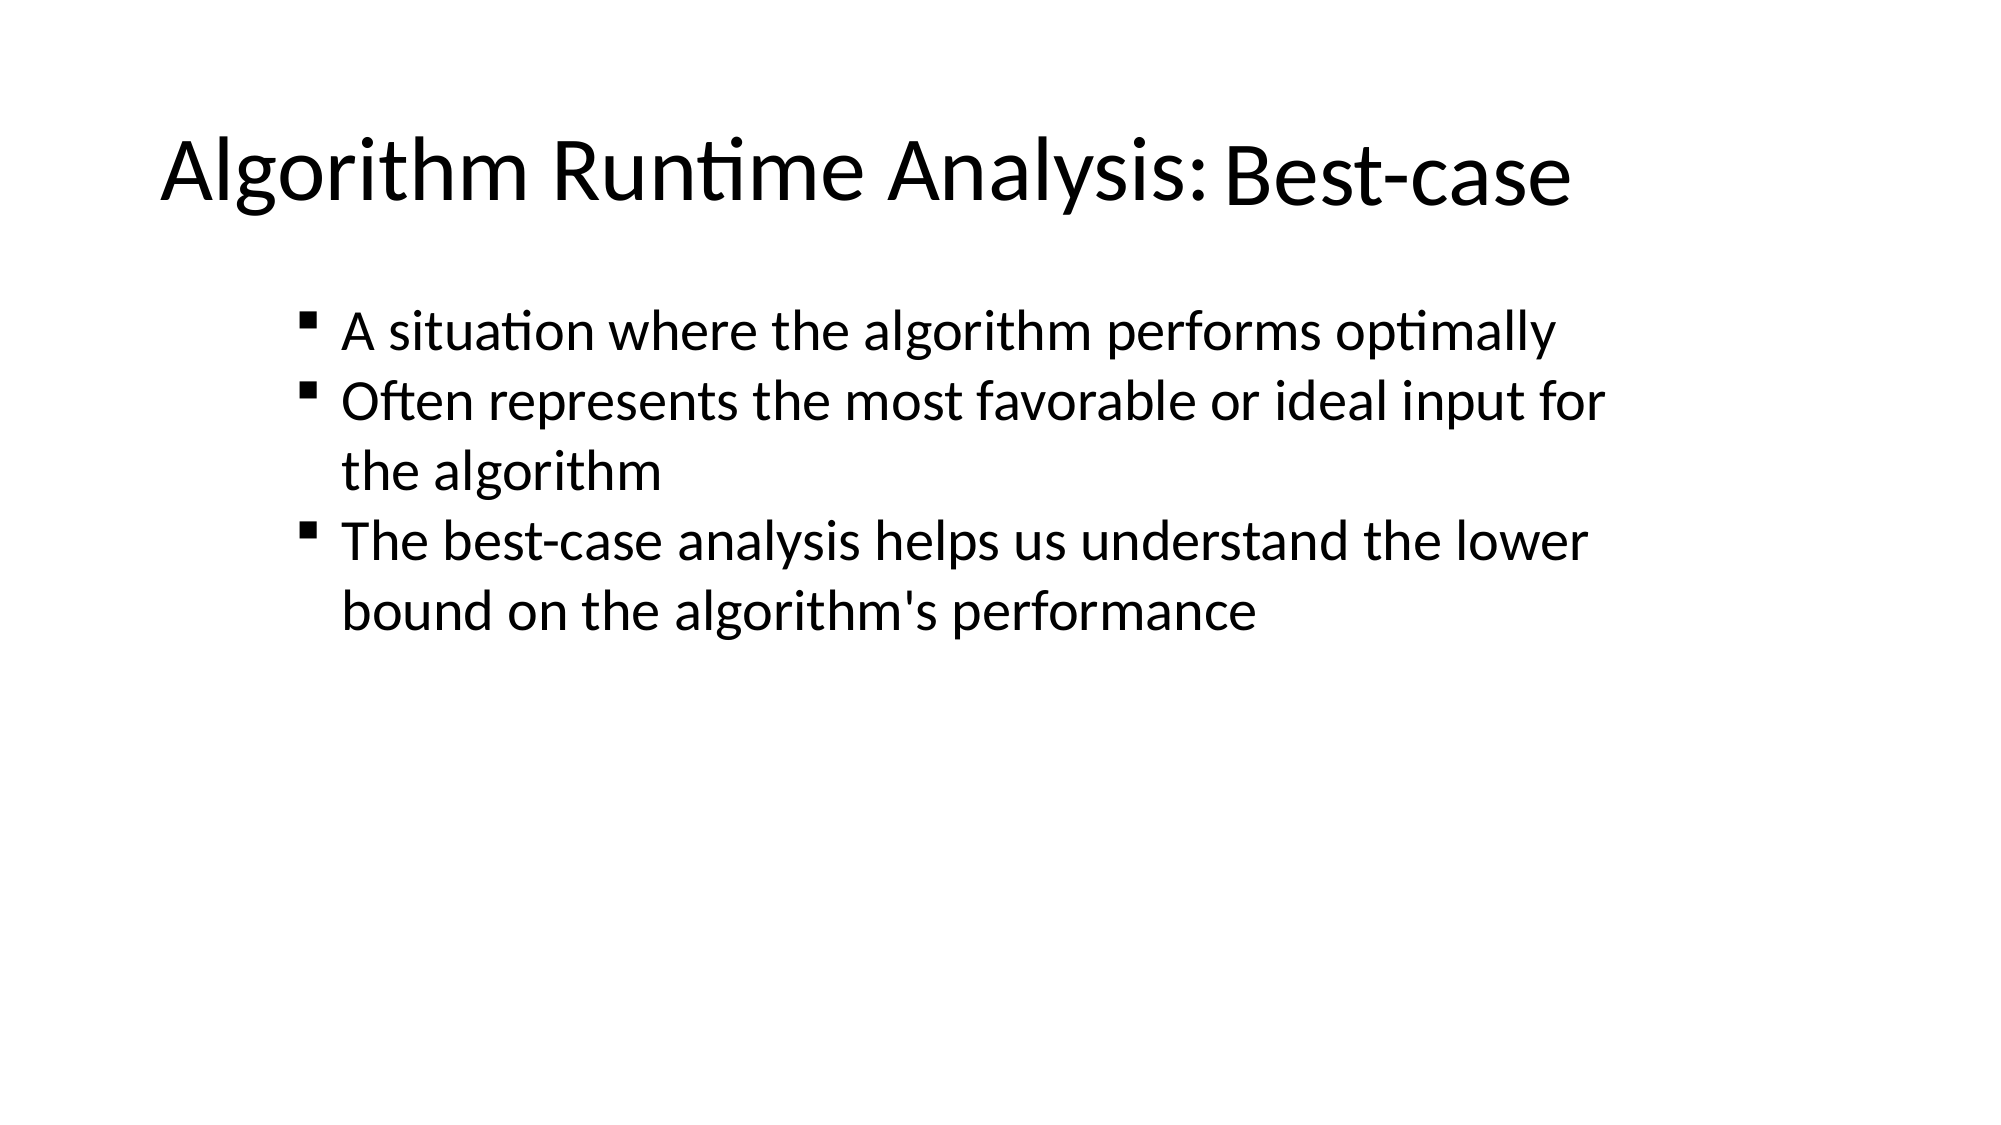

Best-case
Algorithm Runtime Analysis:
A situation where the algorithm performs optimally
Often represents the most favorable or ideal input for the algorithm
The best-case analysis helps us understand the lower bound on the algorithm's performance